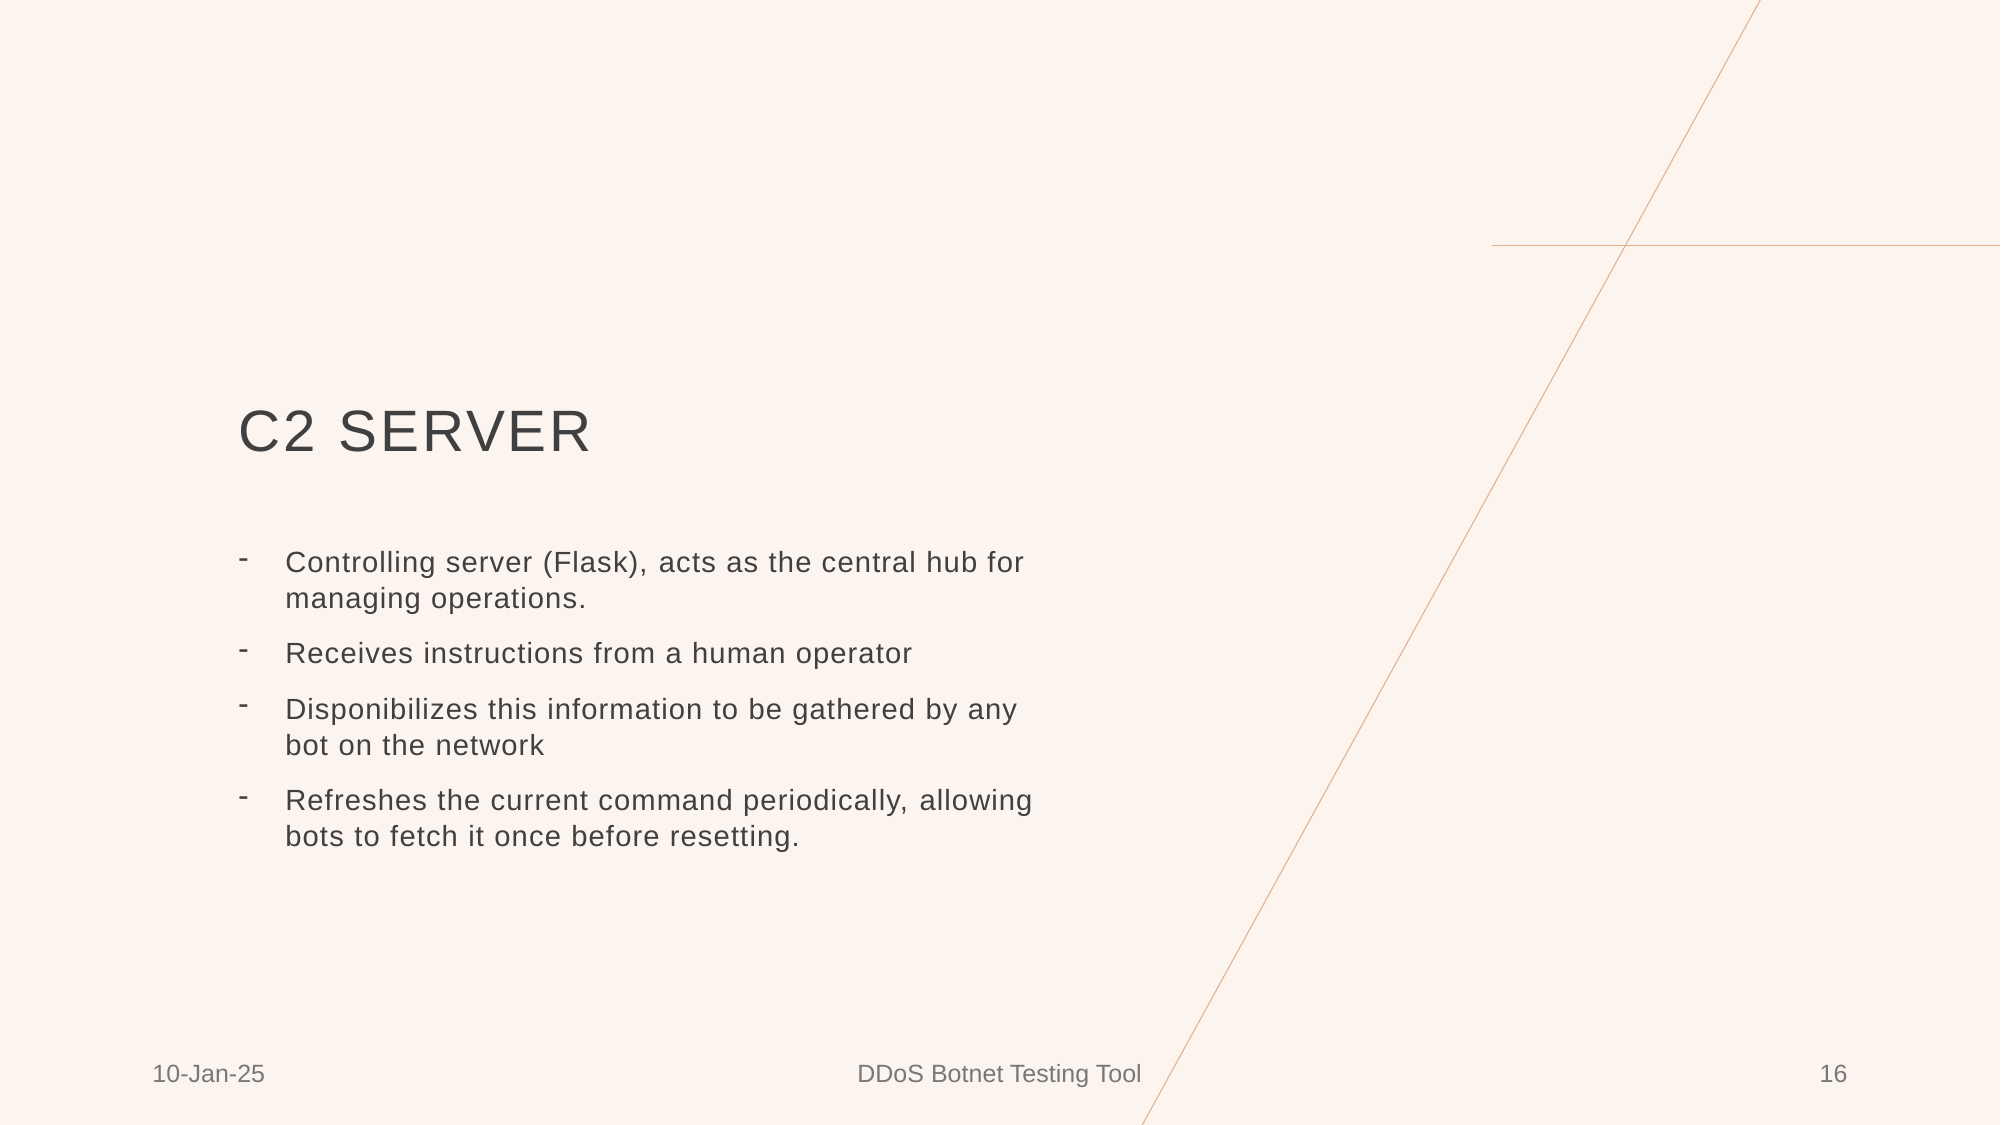

# C2 Server
Controlling server (Flask), acts as the central hub for managing operations.
Receives instructions from a human operator
Disponibilizes this information to be gathered by any bot on the network
Refreshes the current command periodically, allowing bots to fetch it once before resetting.
10-Jan-25
DDoS Botnet Testing Tool
16